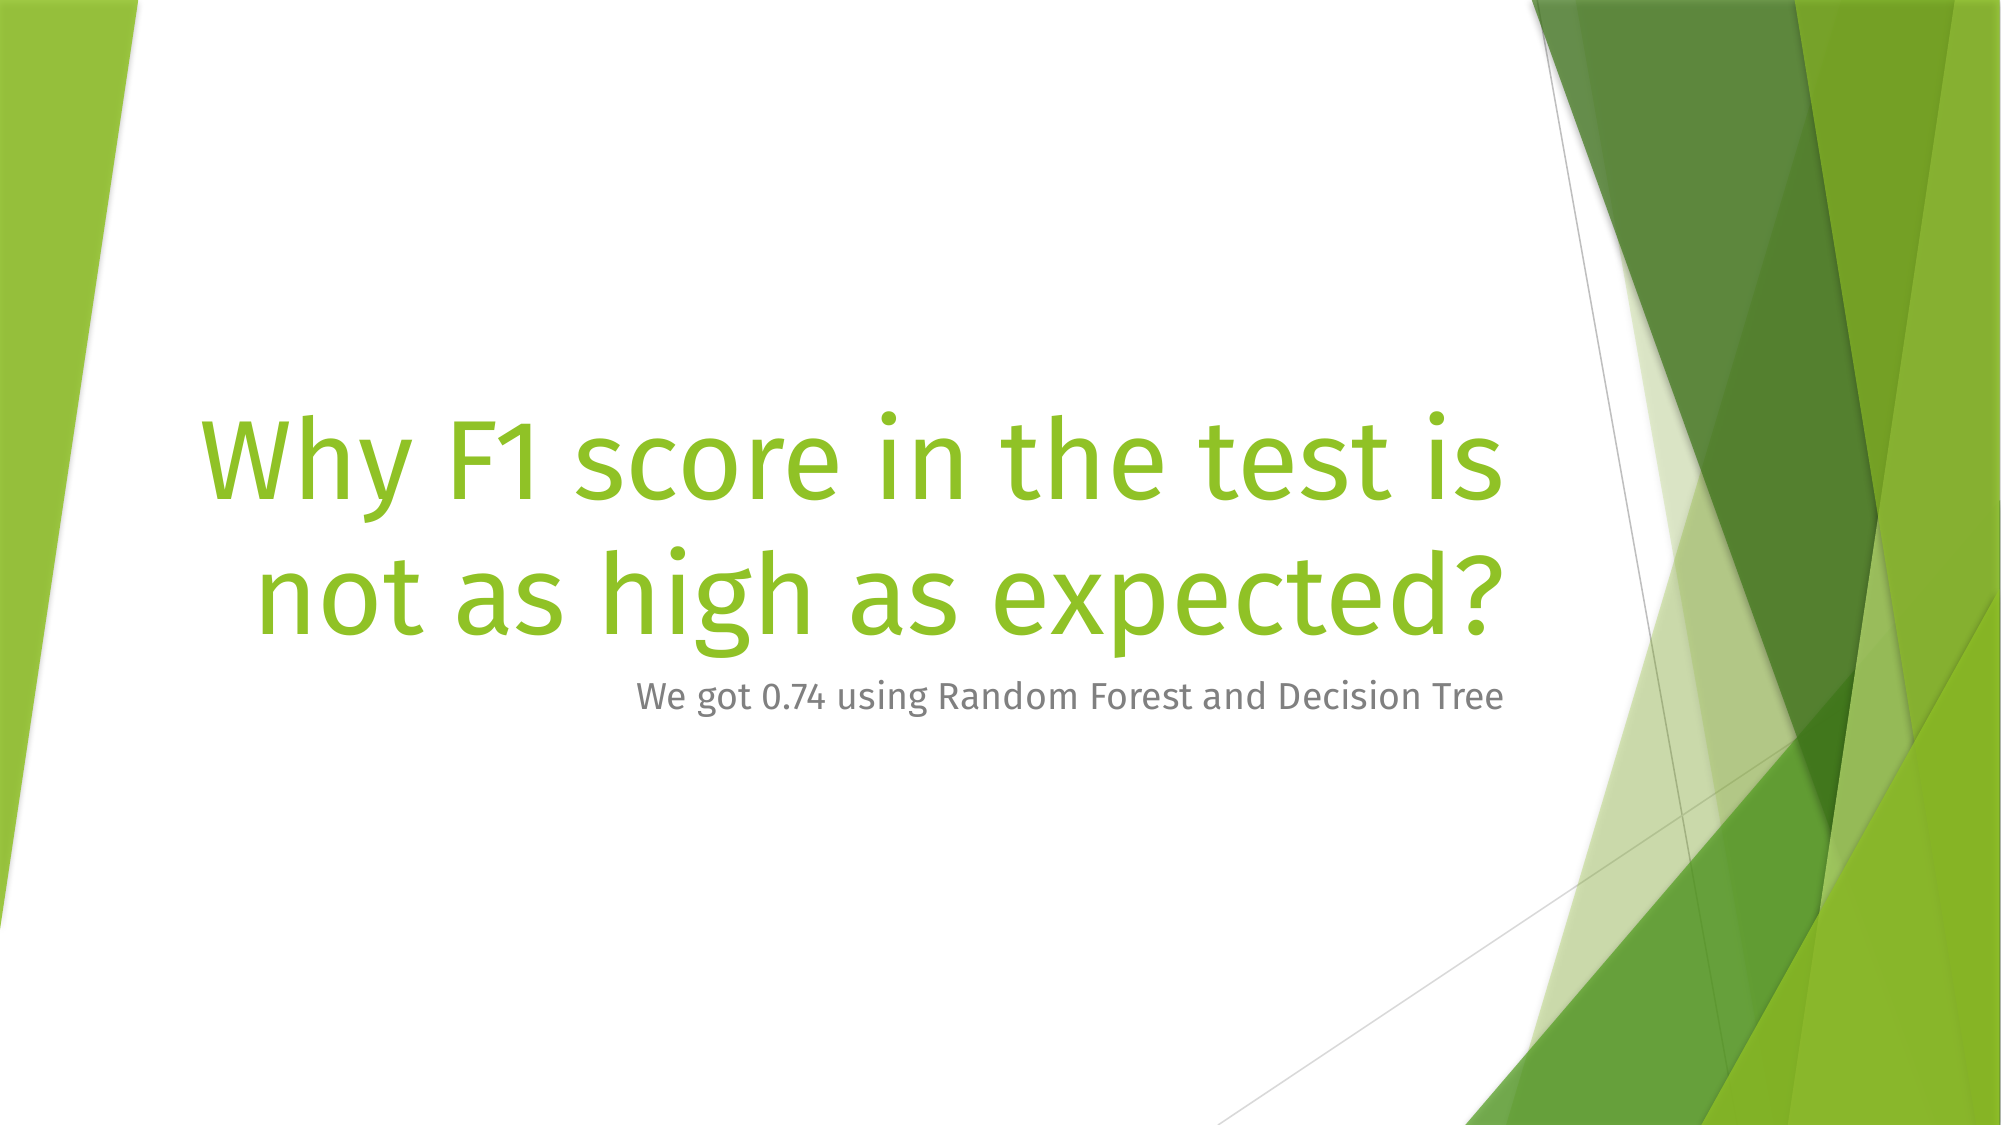

# Why F1 score in the test is not as high as expected?
We got 0.74 using Random Forest and Decision Tree